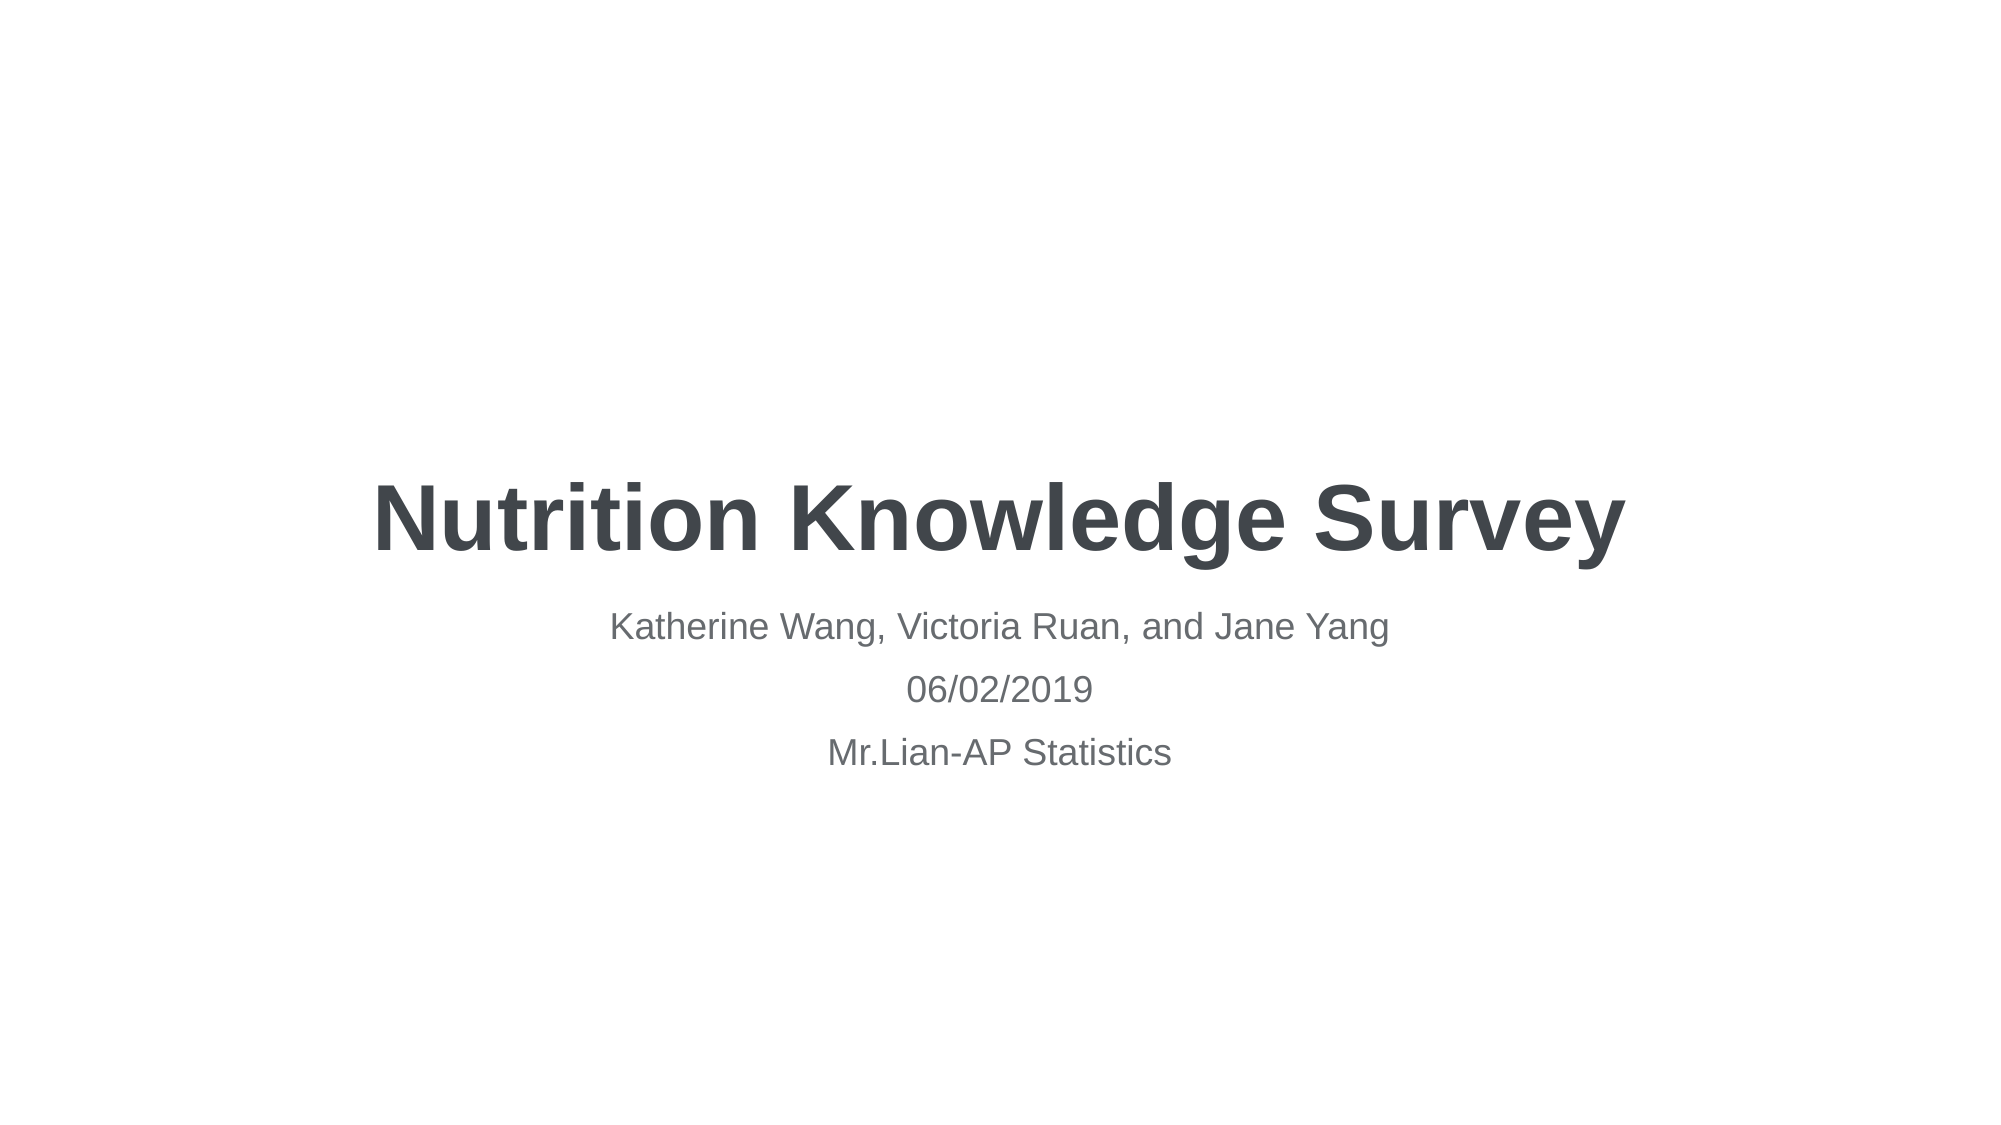

Nutrition Knowledge Survey
Katherine Wang, Victoria Ruan, and Jane Yang
06/02/2019
Mr.Lian-AP Statistics